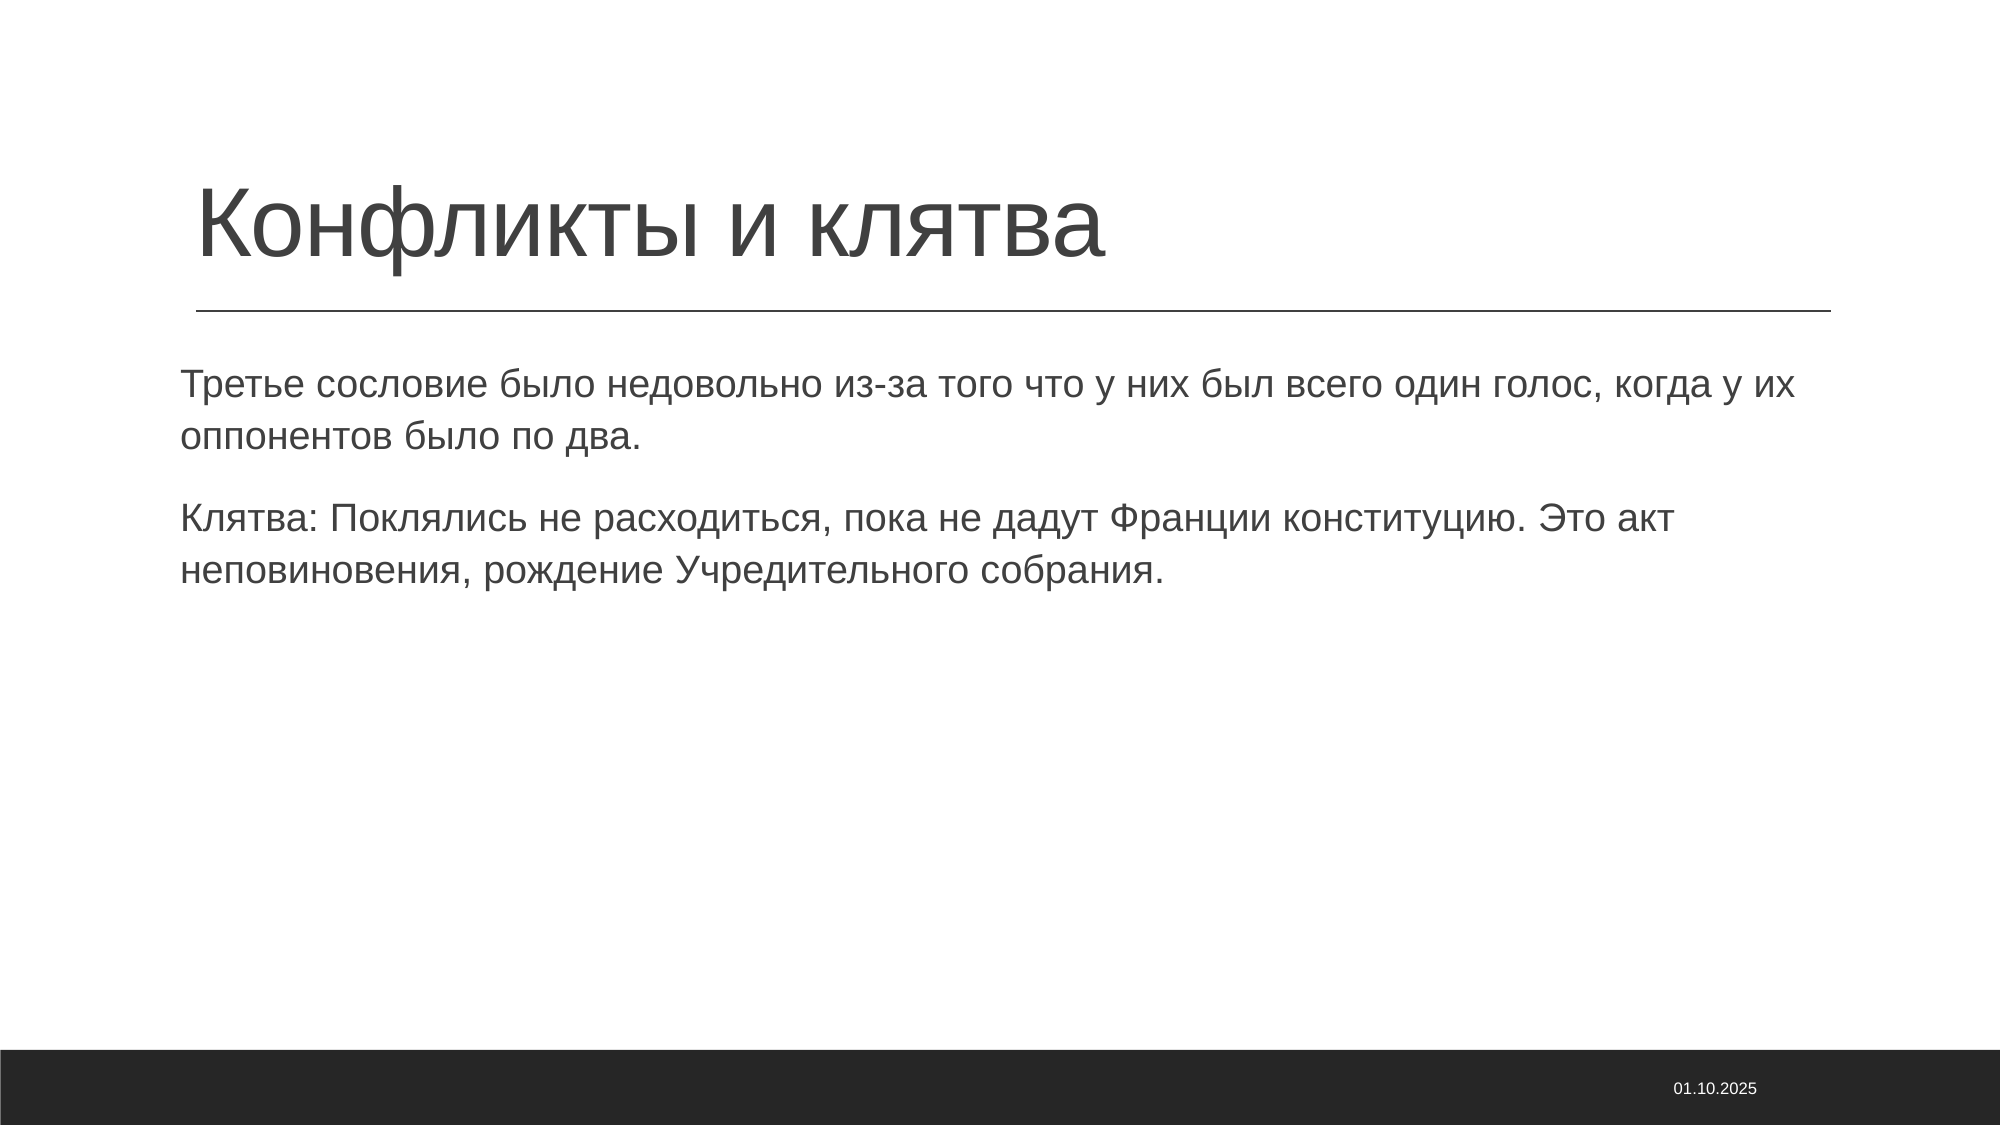

# Конфликты и клятва
Третье сословие было недовольно из-за того что у них был всего один голос, когда у их оппонентов было по два.
Клятва: Поклялись не расходиться, пока не дадут Франции конституцию. Это акт неповиновения, рождение Учредительного собрания.
01.10.2025